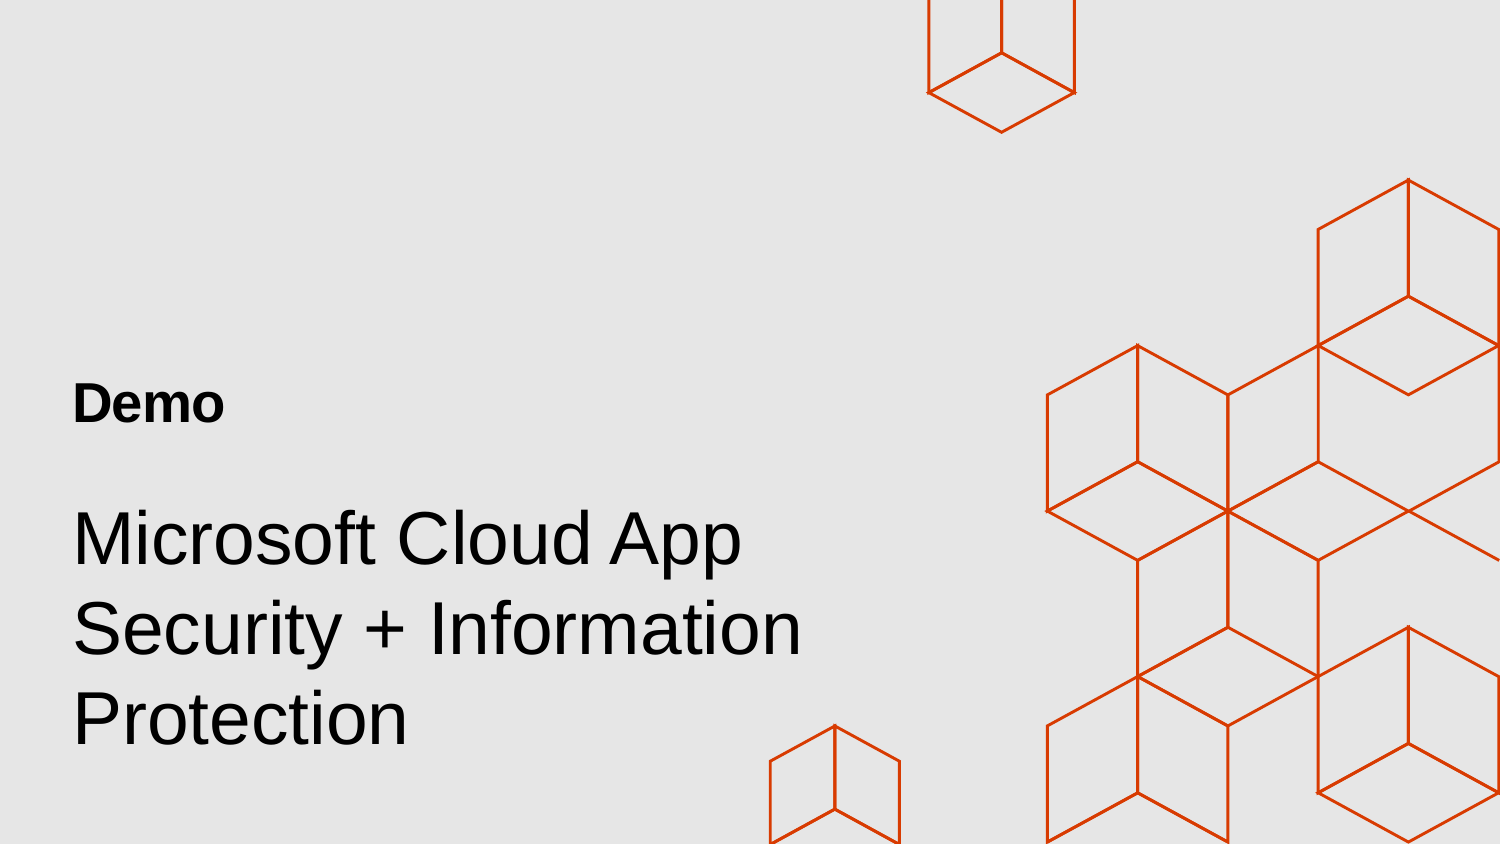

# Demo
Microsoft Cloud App Security + Information Protection